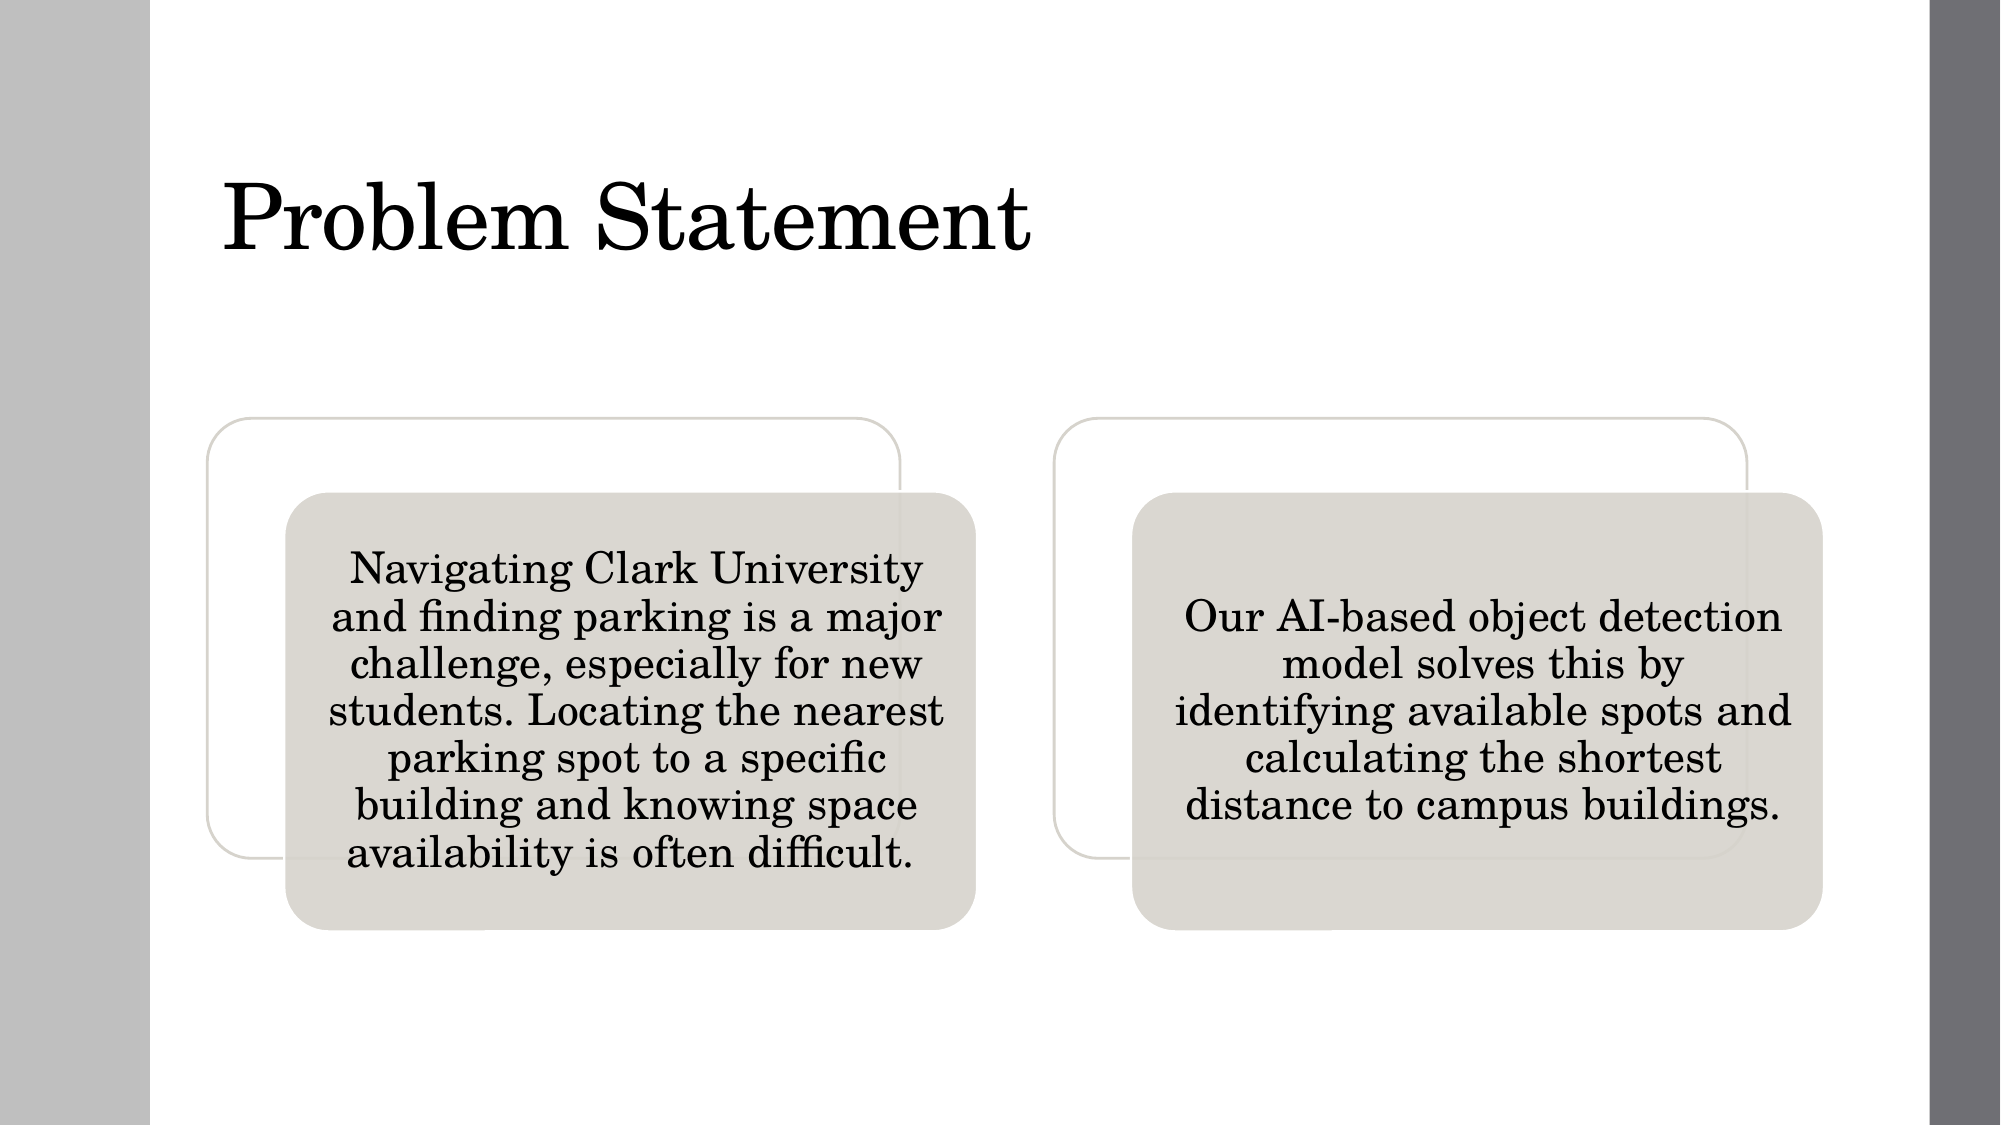

# Problem Statement
Navigating Clark University and finding parking is a major challenge, especially for new students. Locating the nearest parking spot to a specific building and knowing space availability is often difficult.
Our AI-based object detection model solves this by identifying available spots and calculating the shortest distance to campus buildings.